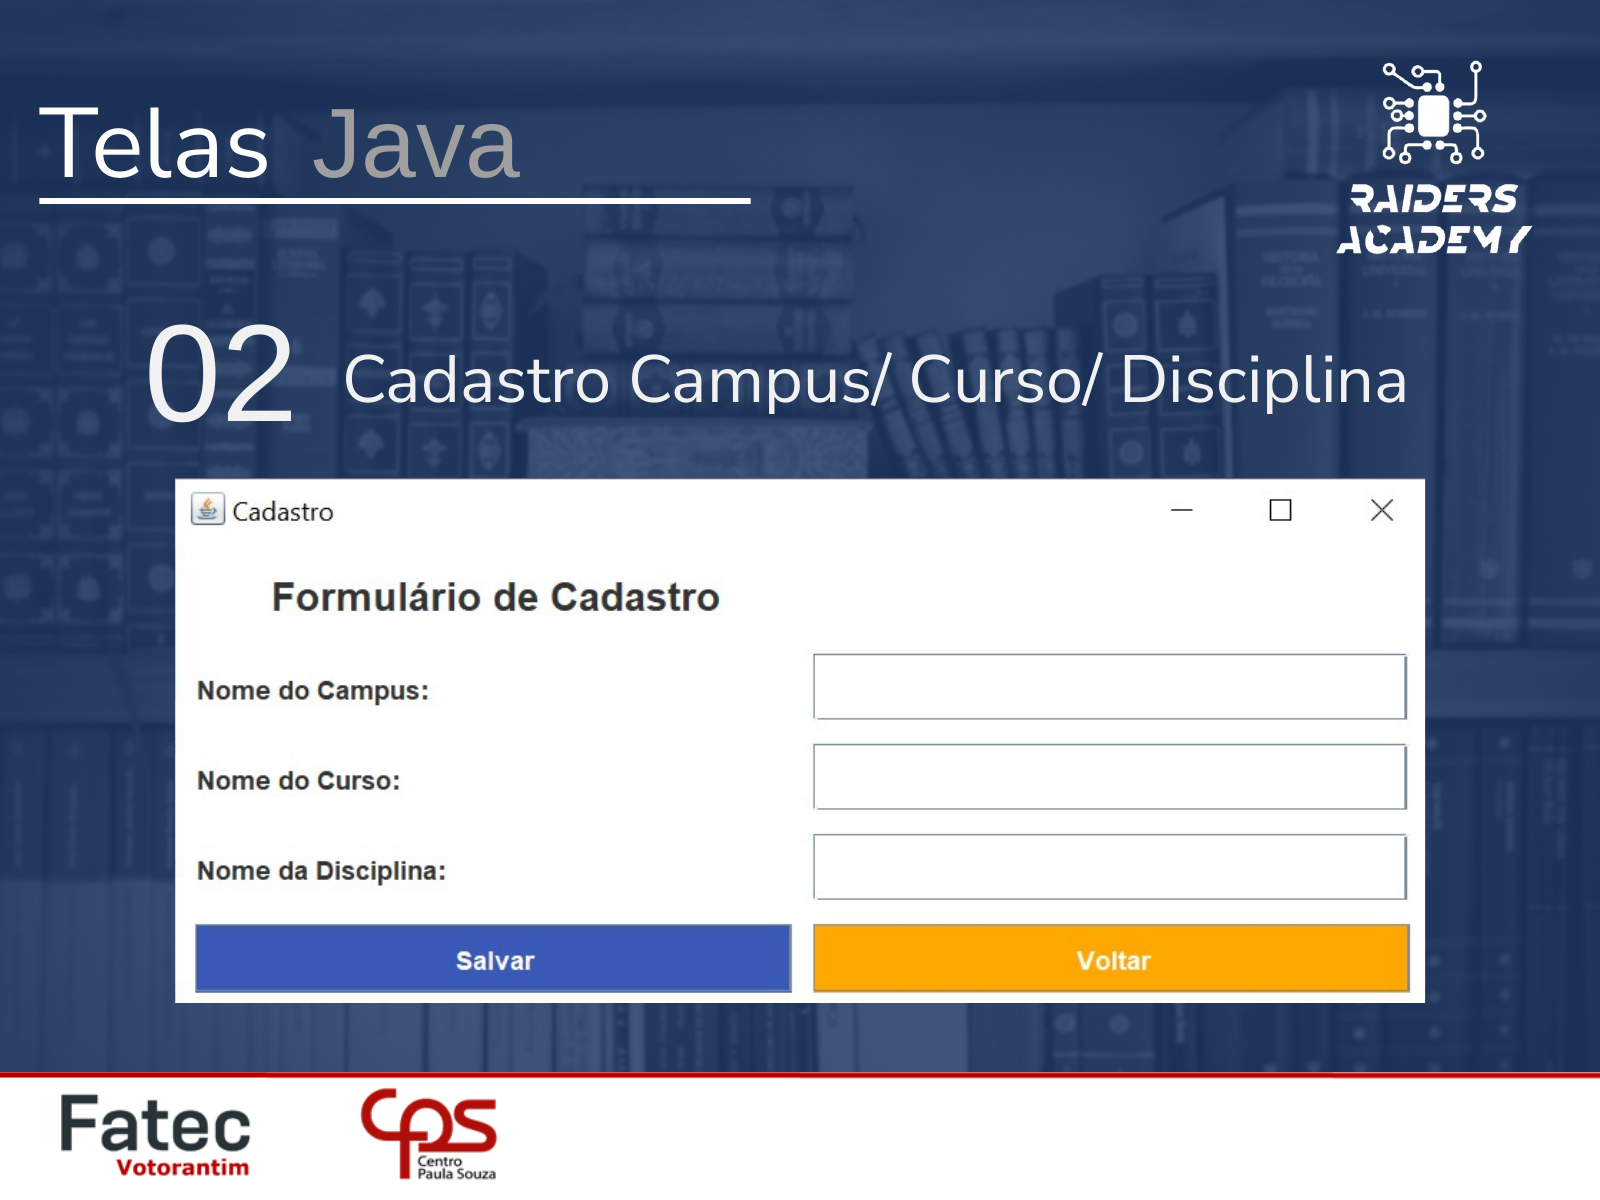

Telas
Java

02
Cadastro Campus/ Curso/ Disciplina

Milcheur Law 2020